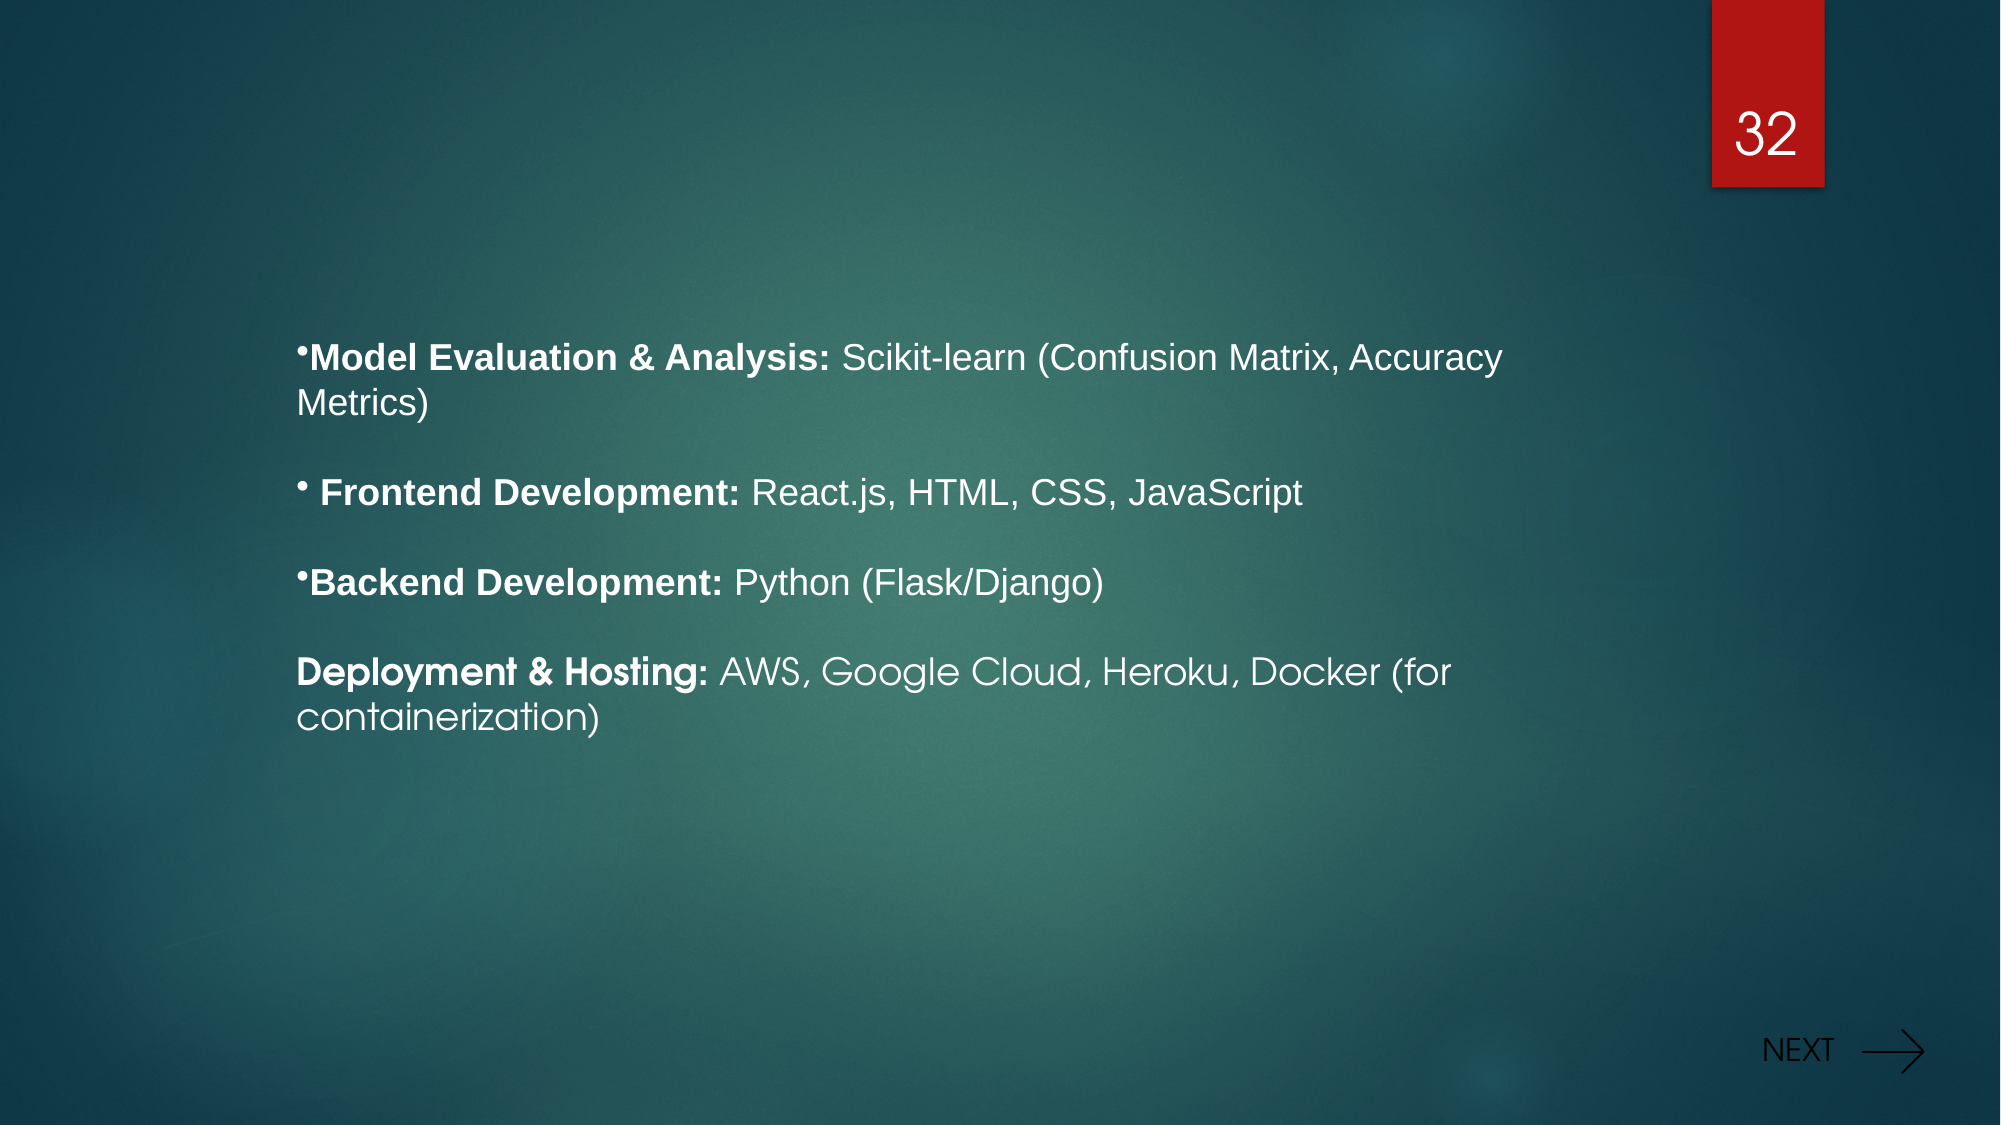

32
Model Evaluation & Analysis: Scikit-learn (Confusion Matrix, Accuracy Metrics)

 Frontend Development: React.js, HTML, CSS, JavaScript

Backend Development: Python (Flask/Django)

Deployment & Hosting: AWS, Google Cloud, Heroku, Docker (for containerization)